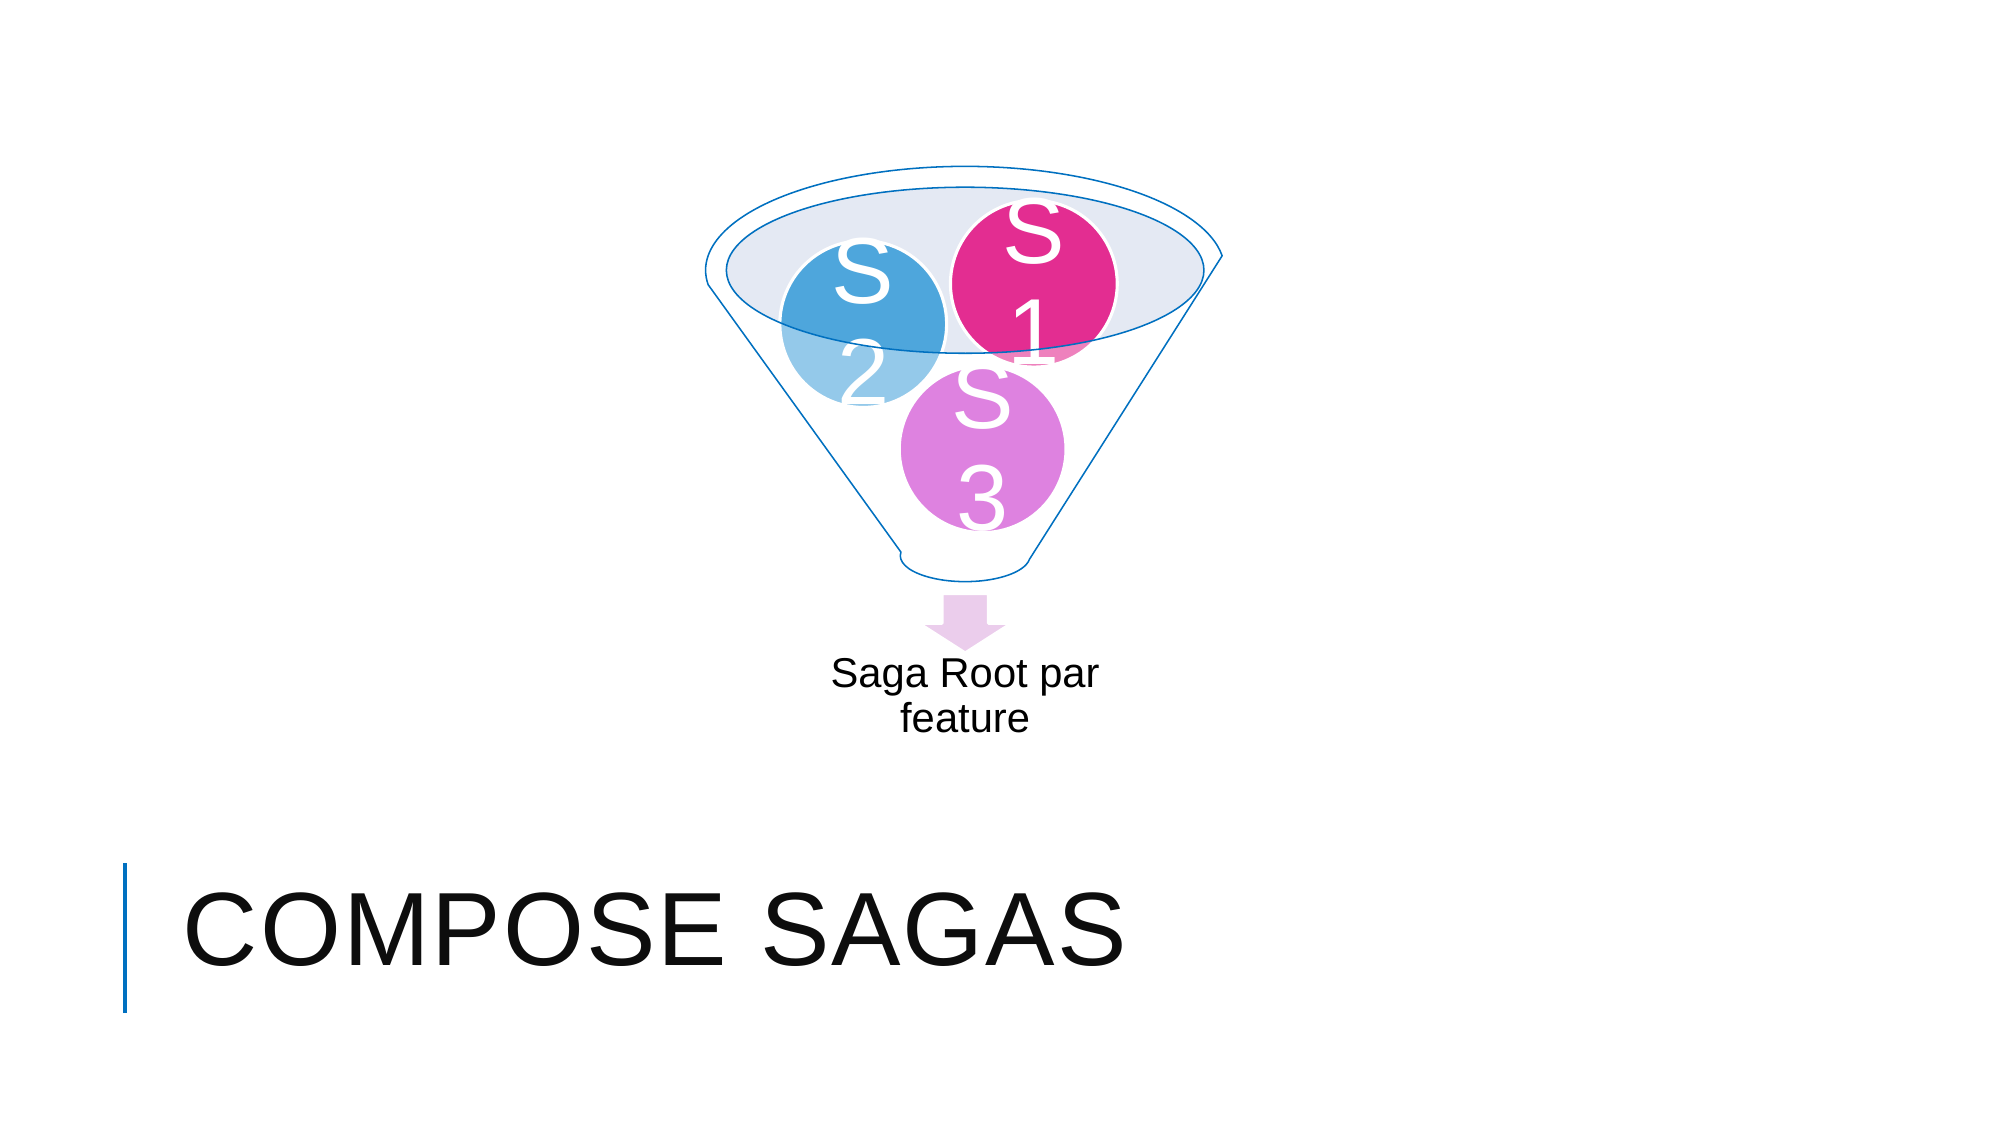

Saga Root par feature
S3
S2
S1
# Compose sagas